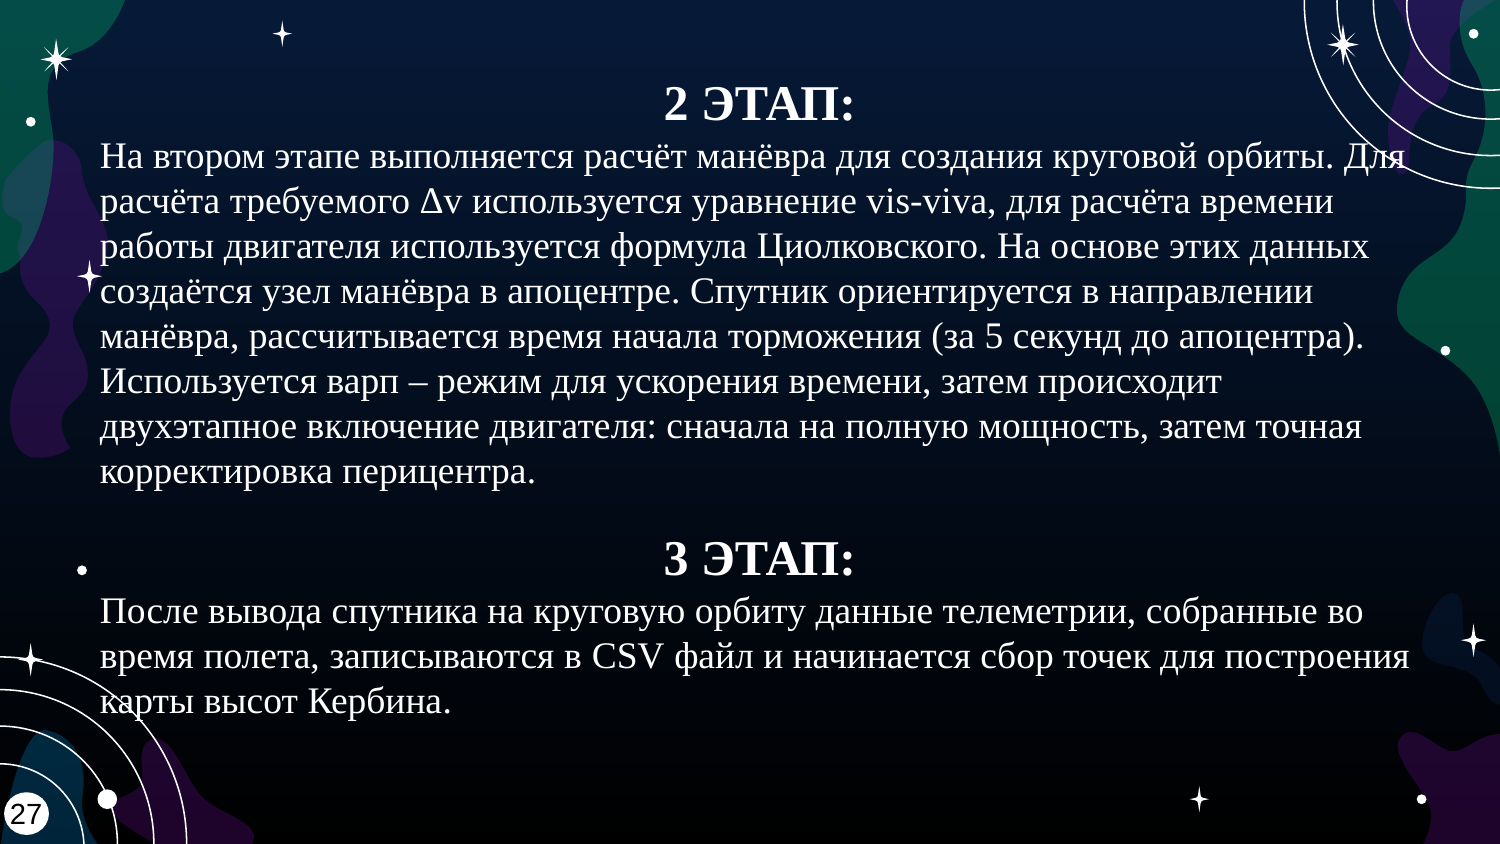

2 ЭТАП:
На втором этапе выполняется расчёт манёвра для создания круговой орбиты. Для расчёта требуемого Δv используется уравнение vis-viva, для расчёта времени работы двигателя используется формула Циолковского. На основе этих данных создаётся узел манёвра в апоцентре. Спутник ориентируется в направлении манёвра, рассчитывается время начала торможения (за 5 секунд до апоцентра). Используется варп – режим для ускорения времени, затем происходит двухэтапное включение двигателя: сначала на полную мощность, затем точная корректировка перицентра.

3 ЭТАП:
После вывода спутника на круговую орбиту данные телеметрии, собранные во время полета, записываются в CSV файл и начинается сбор точек для построения карты высот Кербина.
27